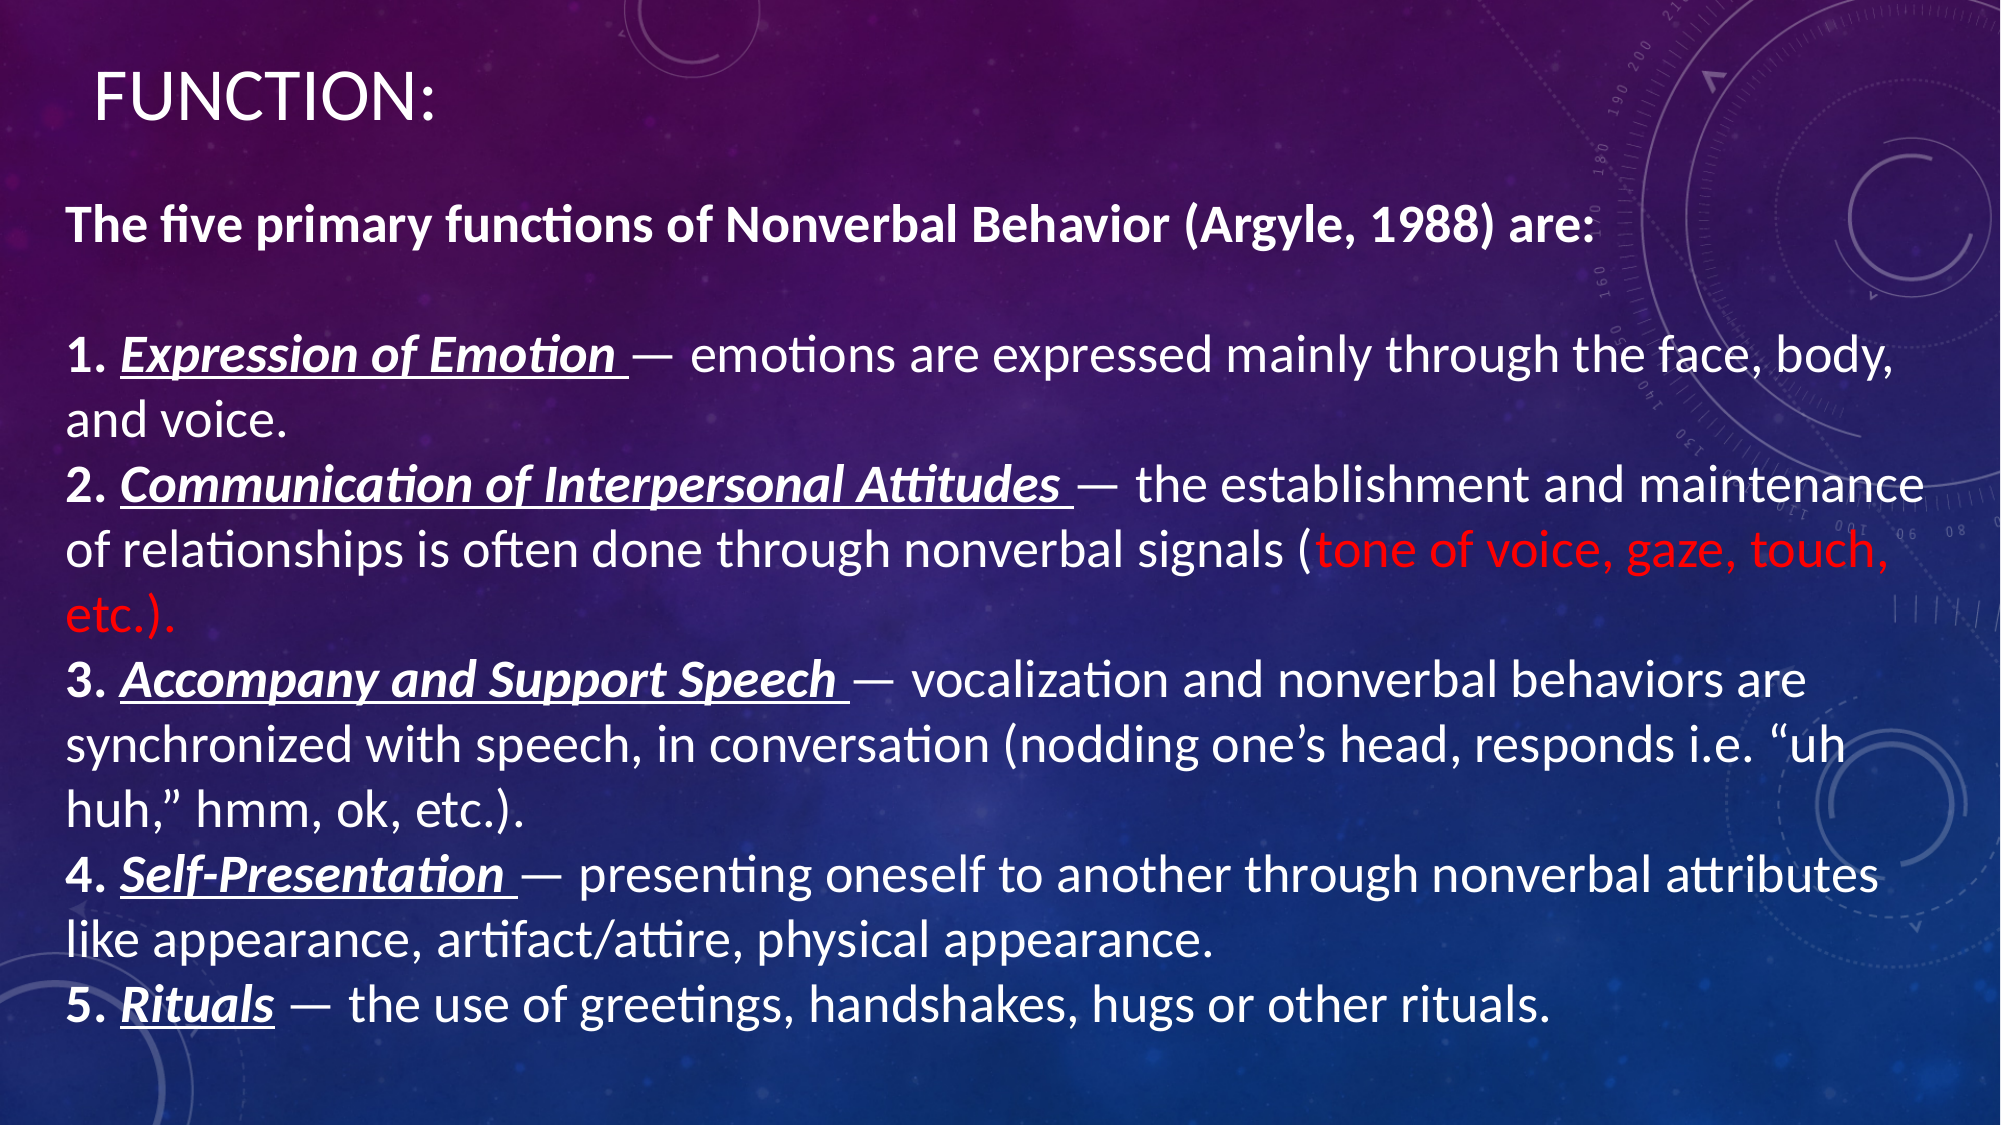

# Function:
The five primary functions of Nonverbal Behavior (Argyle, 1988) are:

1. Expression of Emotion — emotions are expressed mainly through the face, body, and voice.
2. Communication of Interpersonal Attitudes — the establishment and maintenance of relationships is often done through nonverbal signals (tone of voice, gaze, touch, etc.).
3. Accompany and Support Speech — vocalization and nonverbal behaviors are synchronized with speech, in conversation (nodding one’s head, responds i.e. “uh huh,” hmm, ok, etc.).
4. Self-Presentation — presenting oneself to another through nonverbal attributes like appearance, artifact/attire, physical appearance.
5. Rituals — the use of greetings, handshakes, hugs or other rituals.